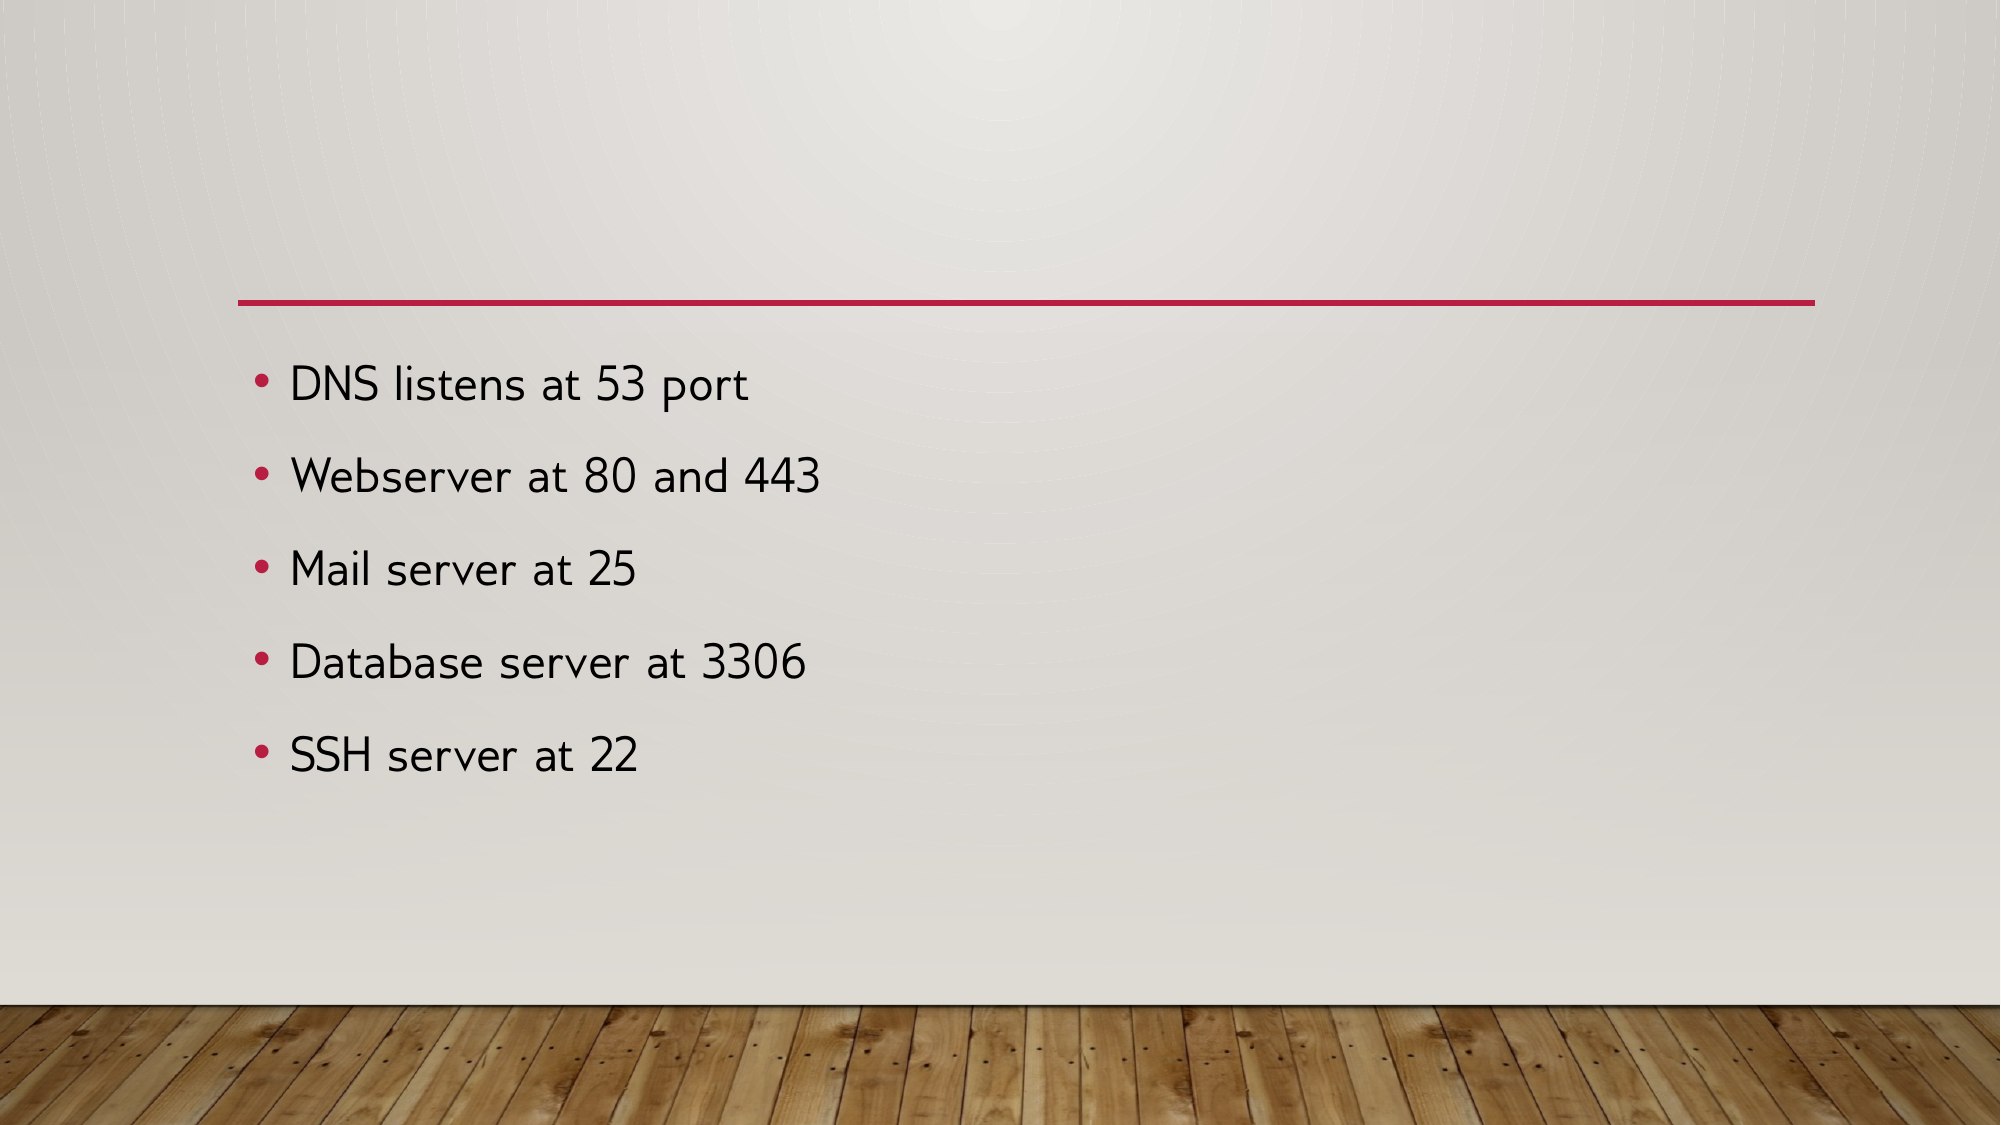

DNS listens at 53 port
Webserver at 80 and 443
Mail server at 25
Database server at 3306
SSH server at 22